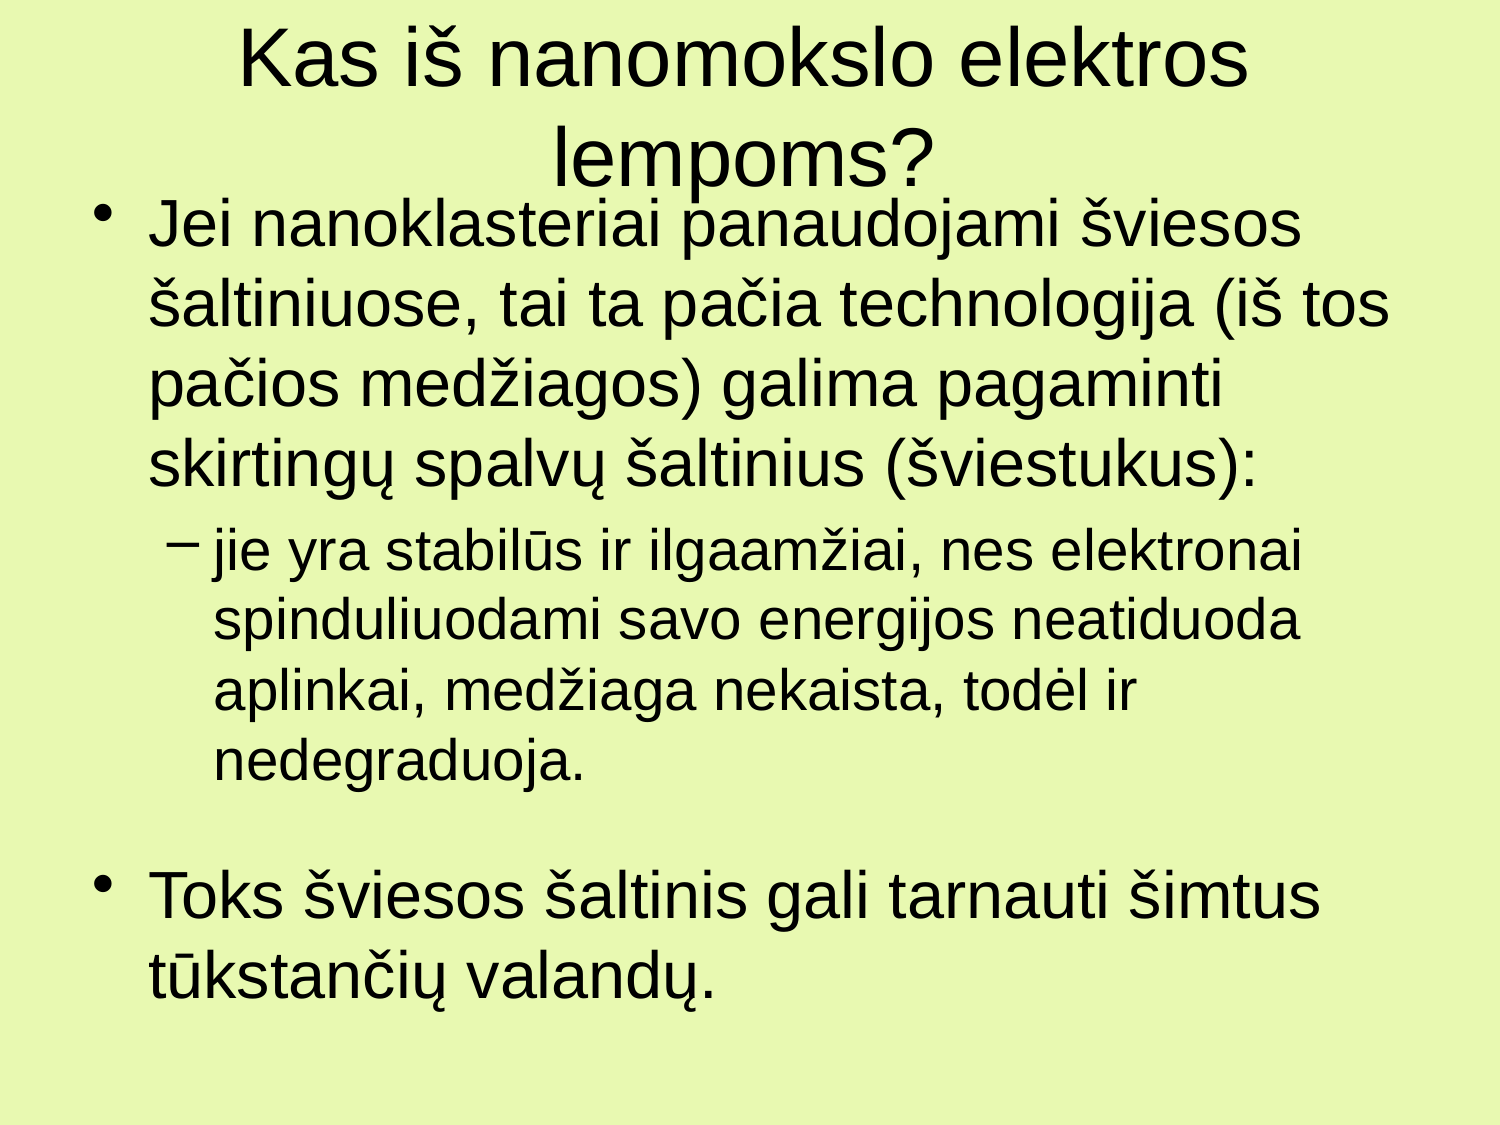

Kas iš nanomokslo elektros lempoms?
Jei nanoklasteriai panaudojami šviesos šaltiniuose, tai ta pačia technologija (iš tos pačios medžiagos) galima pagaminti skirtingų spalvų šaltinius (šviestukus):
jie yra stabilūs ir ilgaamžiai, nes elektronai spinduliuodami savo energijos neatiduoda aplinkai, medžiaga nekaista, todėl ir nedegraduoja.

Toks šviesos šaltinis gali tarnauti šimtus tūkstančių valandų.